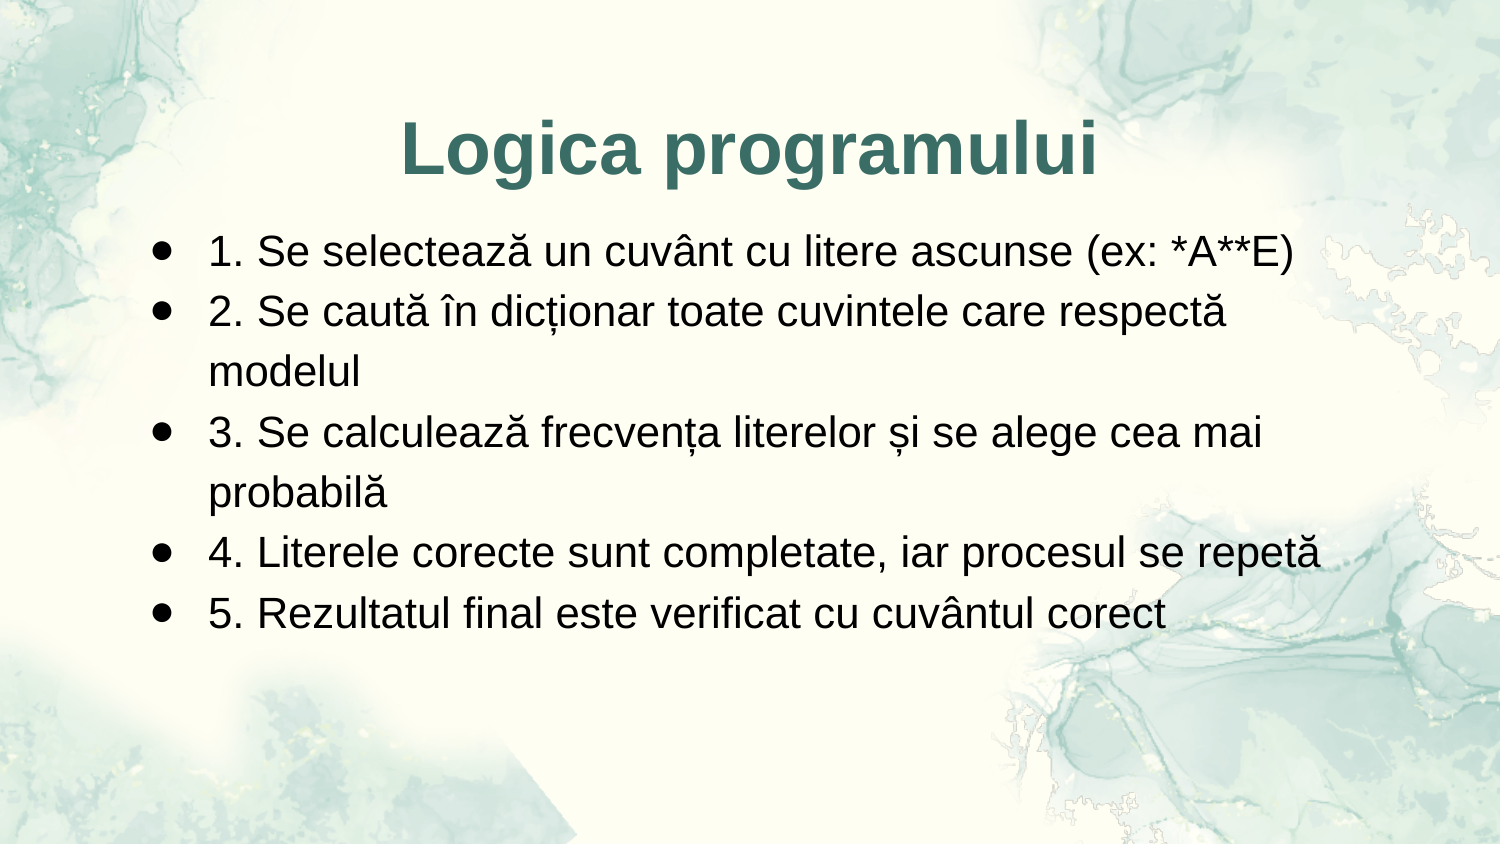

# Logica programului
1. Se selectează un cuvânt cu litere ascunse (ex: *A**E)
2. Se caută în dicționar toate cuvintele care respectă modelul
3. Se calculează frecvența literelor și se alege cea mai probabilă
4. Literele corecte sunt completate, iar procesul se repetă
5. Rezultatul final este verificat cu cuvântul corect